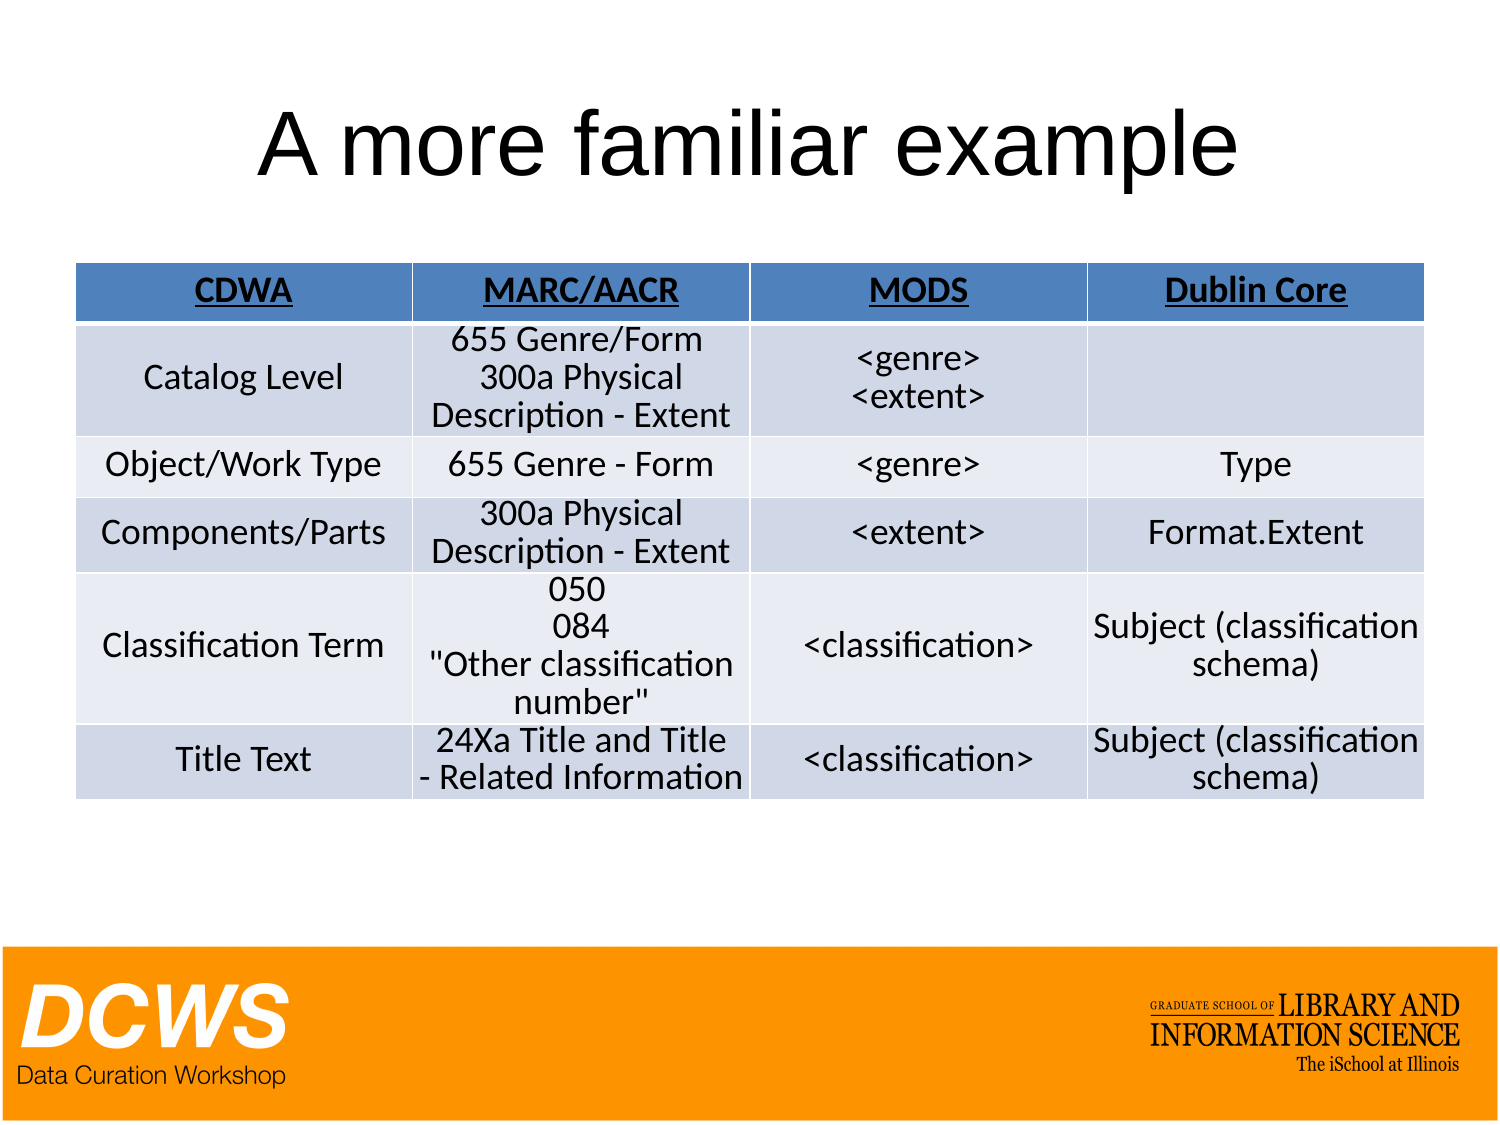

# A more familiar example
| CDWA | MARC/AACR | MODS | Dublin Core |
| --- | --- | --- | --- |
| Catalog Level | 655 Genre/Form  300a Physical Description - Extent | <genre> <extent> |  |
| Object/Work Type | 655 Genre - Form | <genre> | Type |
| Components/Parts | 300a Physical Description - Extent | <extent> | Format.Extent |
| Classification Term | 050  084 "Other classification number" | <classification> | Subject (classification schema) |
| Title Text | 24Xa Title and Title - Related Information | <classification> | Subject (classification schema) |